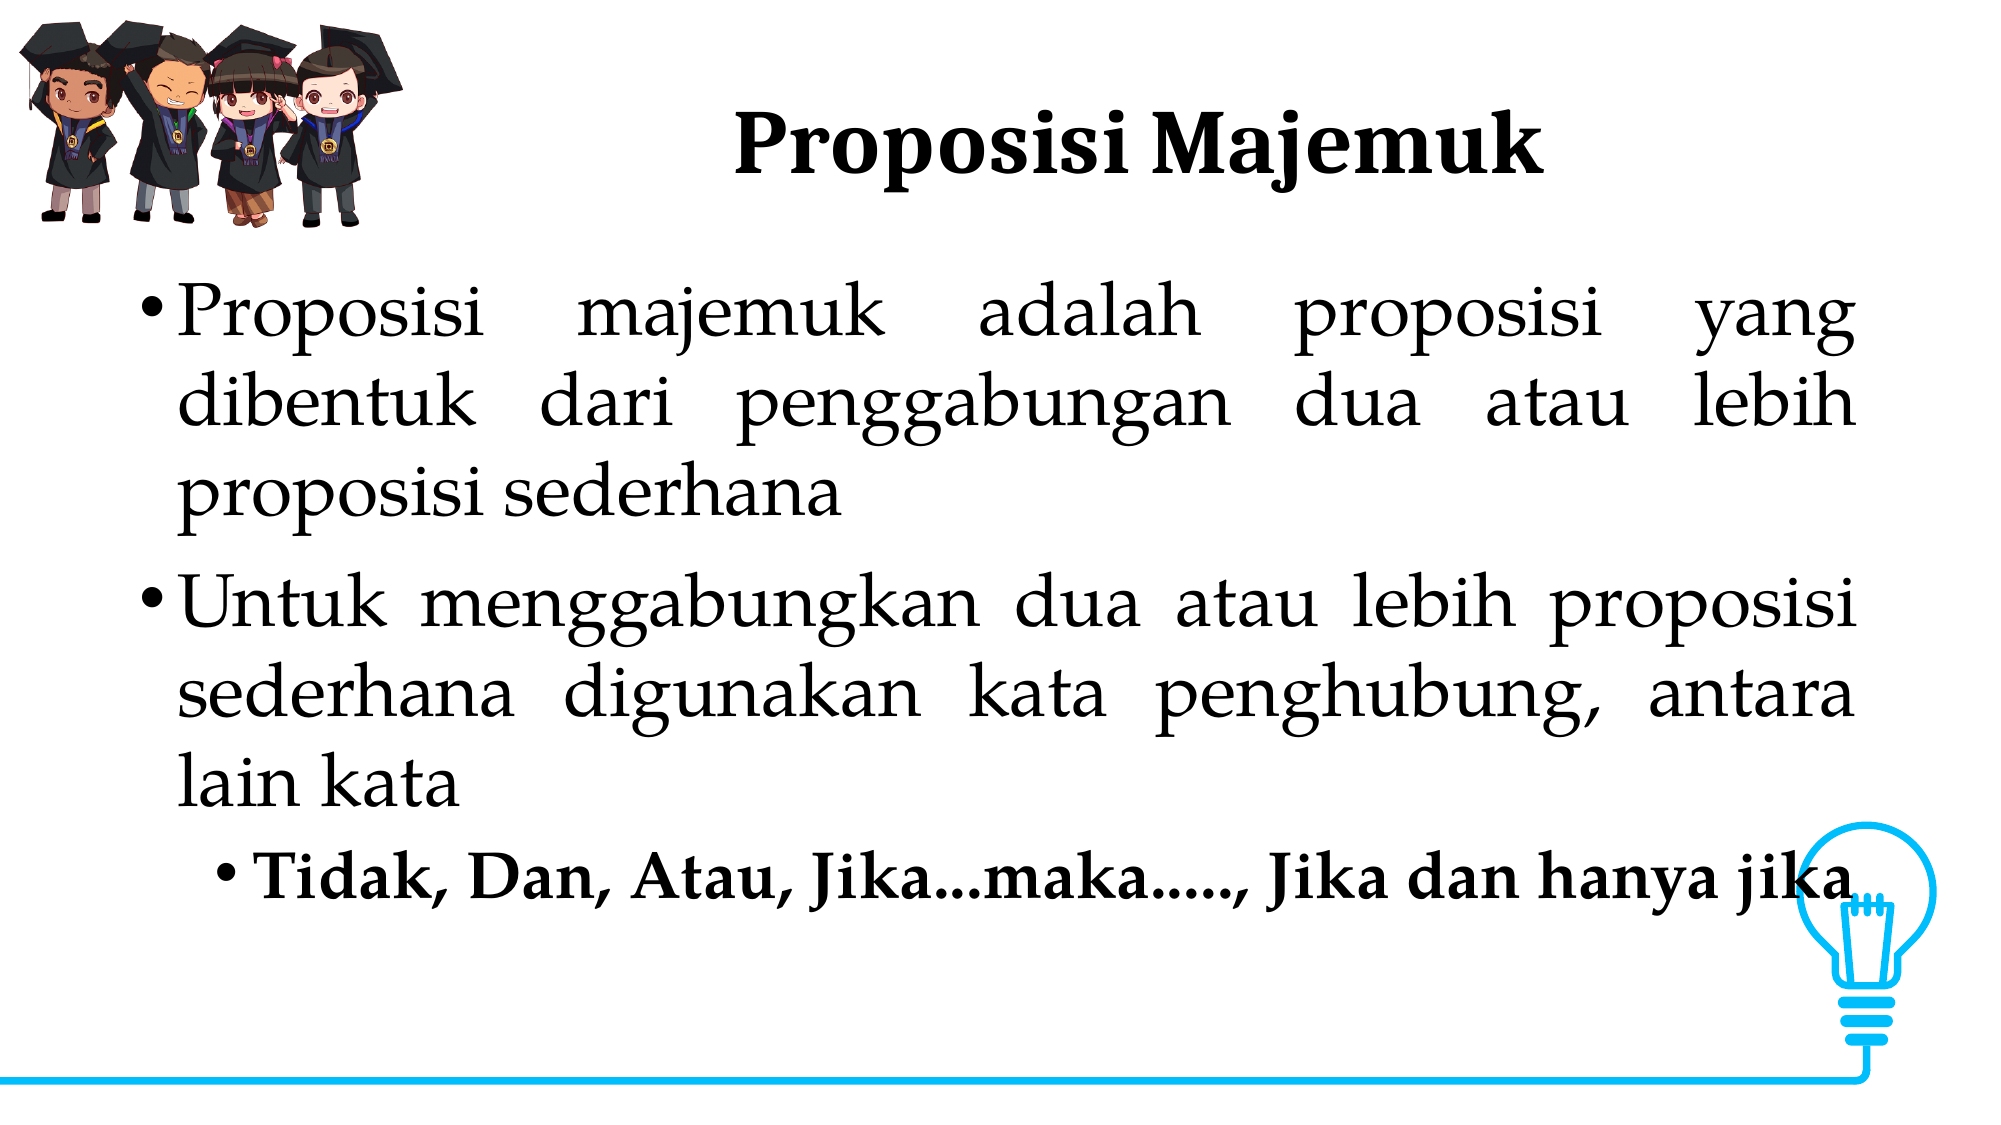

# Proposisi Majemuk
Proposisi majemuk adalah proposisi yang dibentuk dari penggabungan dua atau lebih proposisi sederhana
Untuk menggabungkan dua atau lebih proposisi sederhana digunakan kata penghubung, antara lain kata
Tidak, Dan, Atau, Jika...maka....., Jika dan hanya jika